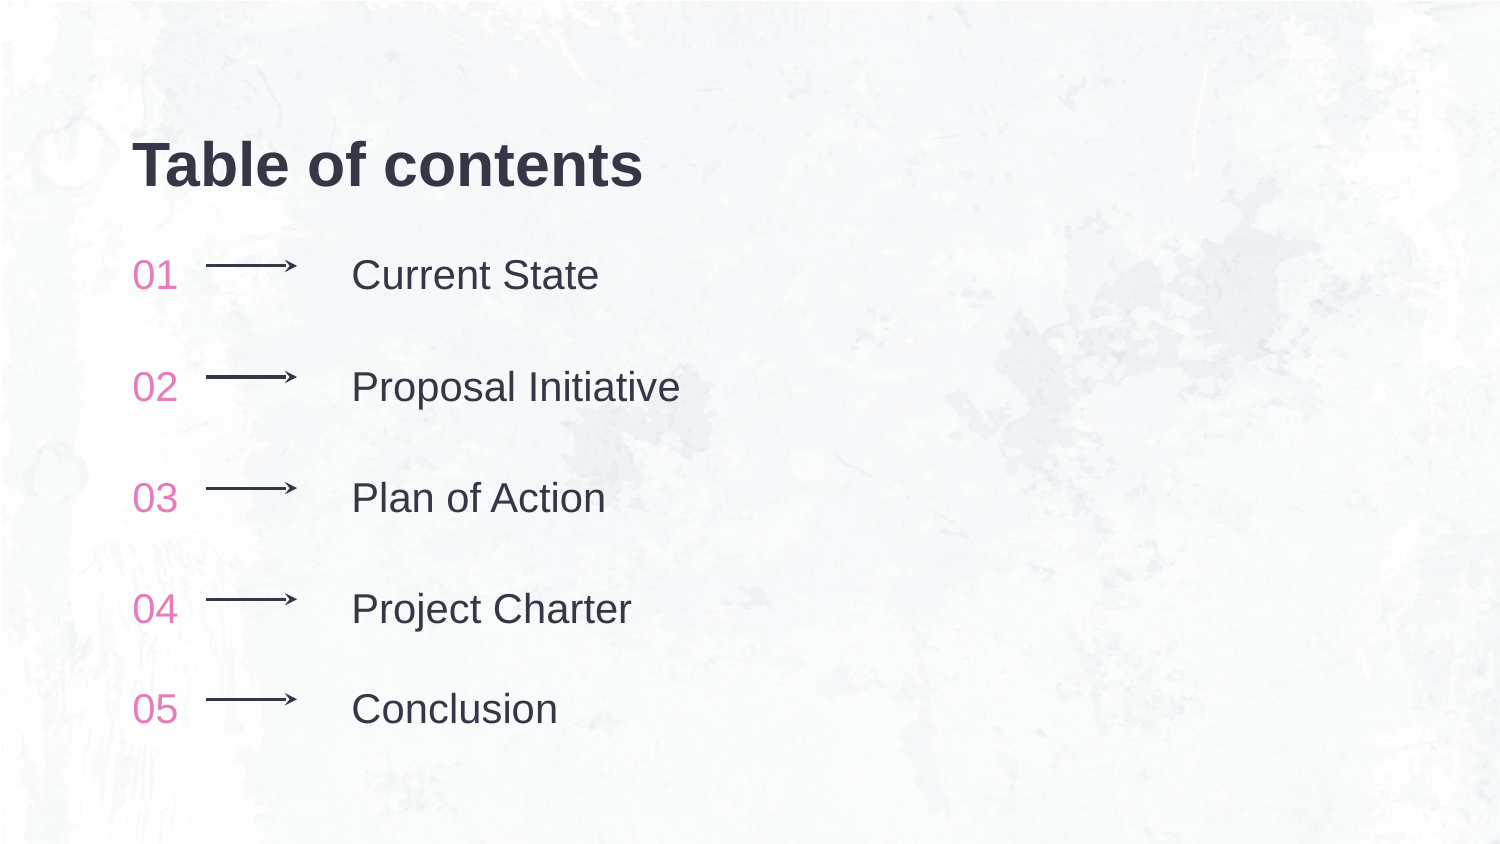

Table of contents
# 01
Current State
02
Proposal Initiative
03
Plan of Action
04
Project Charter
05
Conclusion